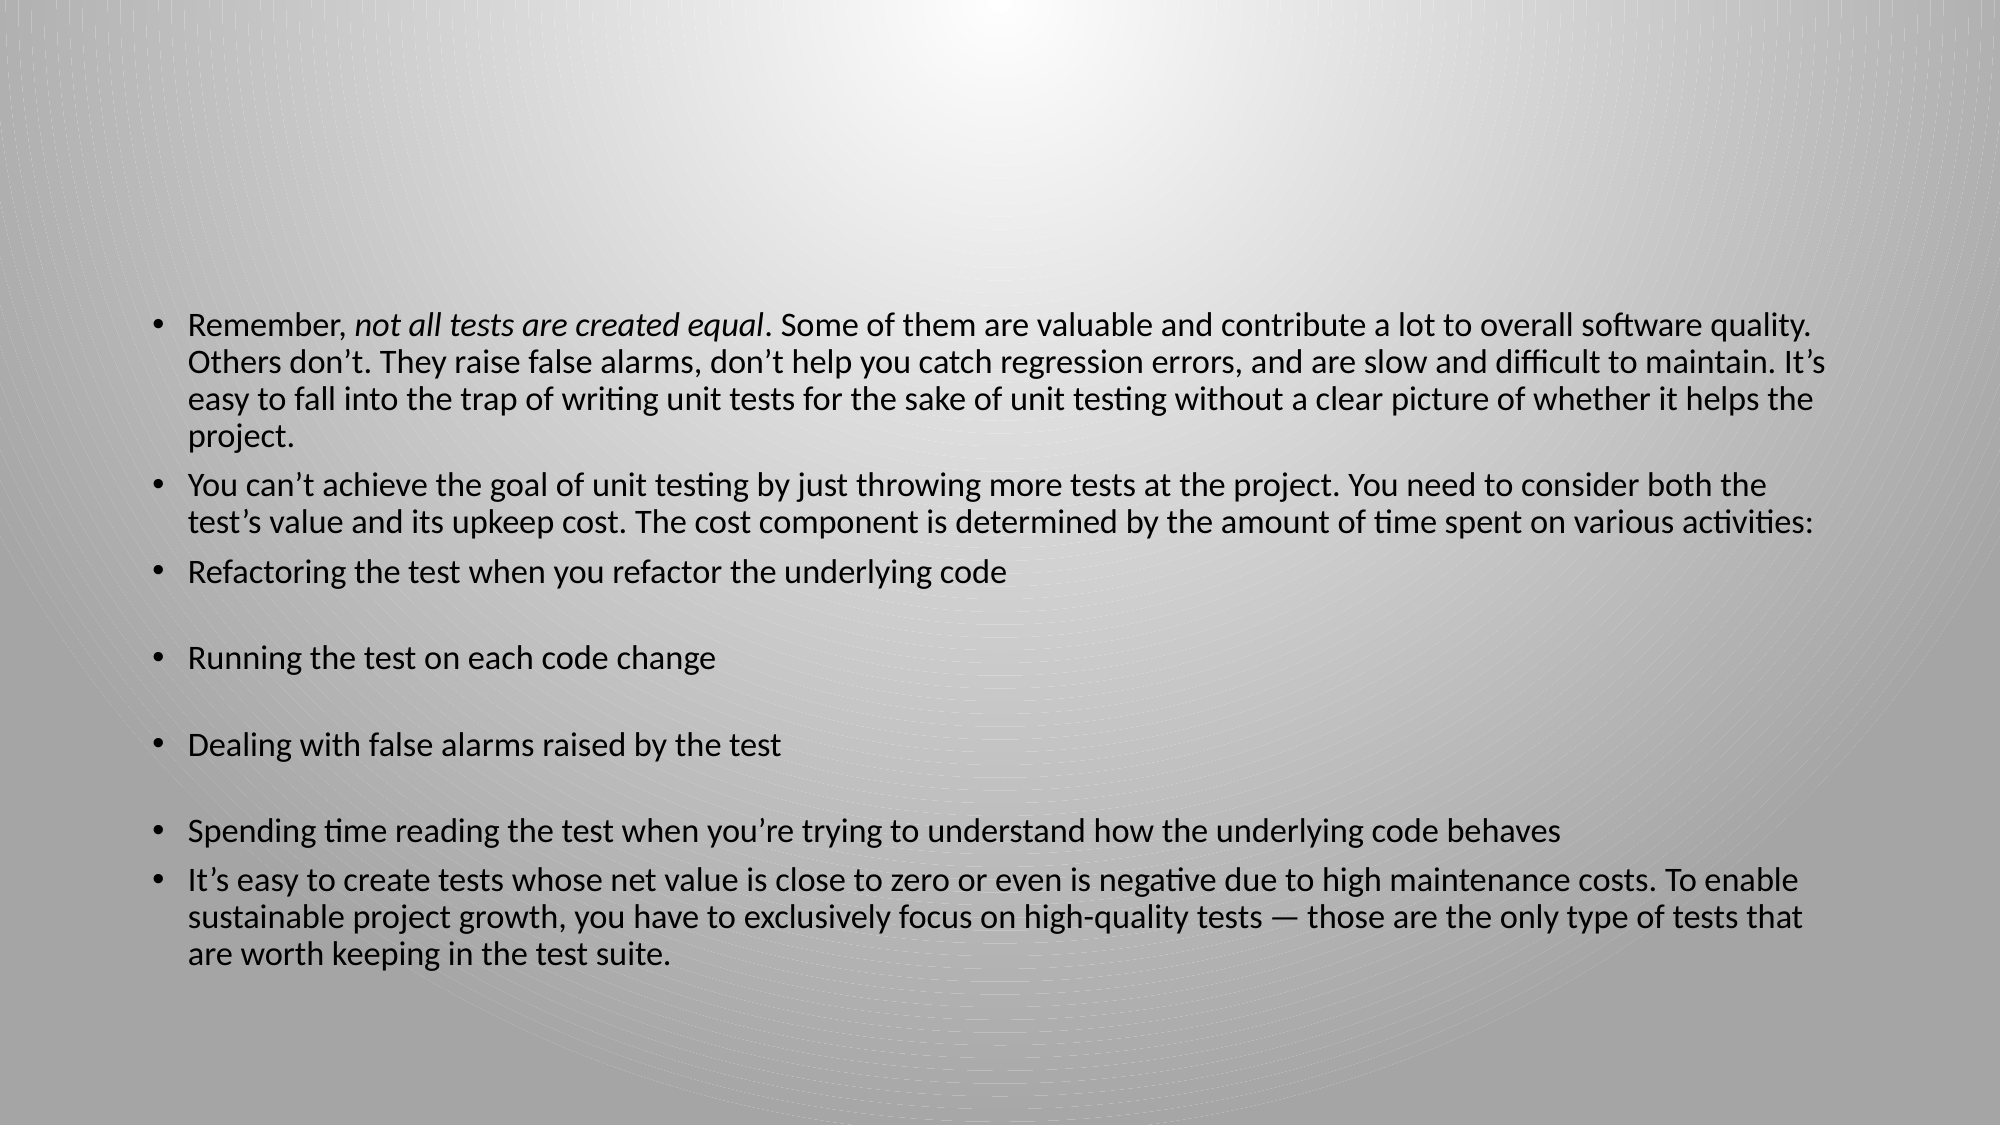

#
Remember, not all tests are created equal. Some of them are valuable and contribute a lot to overall software quality. Others don’t. They raise false alarms, don’t help you catch regression errors, and are slow and difficult to maintain. It’s easy to fall into the trap of writing unit tests for the sake of unit testing without a clear picture of whether it helps the project.
You can’t achieve the goal of unit testing by just throwing more tests at the project. You need to consider both the test’s value and its upkeep cost. The cost component is determined by the amount of time spent on various activities:
Refactoring the test when you refactor the underlying code
Running the test on each code change
Dealing with false alarms raised by the test
Spending time reading the test when you’re trying to understand how the underlying code behaves
It’s easy to create tests whose net value is close to zero or even is negative due to high maintenance costs. To enable sustainable project growth, you have to exclusively focus on high-quality tests — those are the only type of tests that are worth keeping in the test suite.